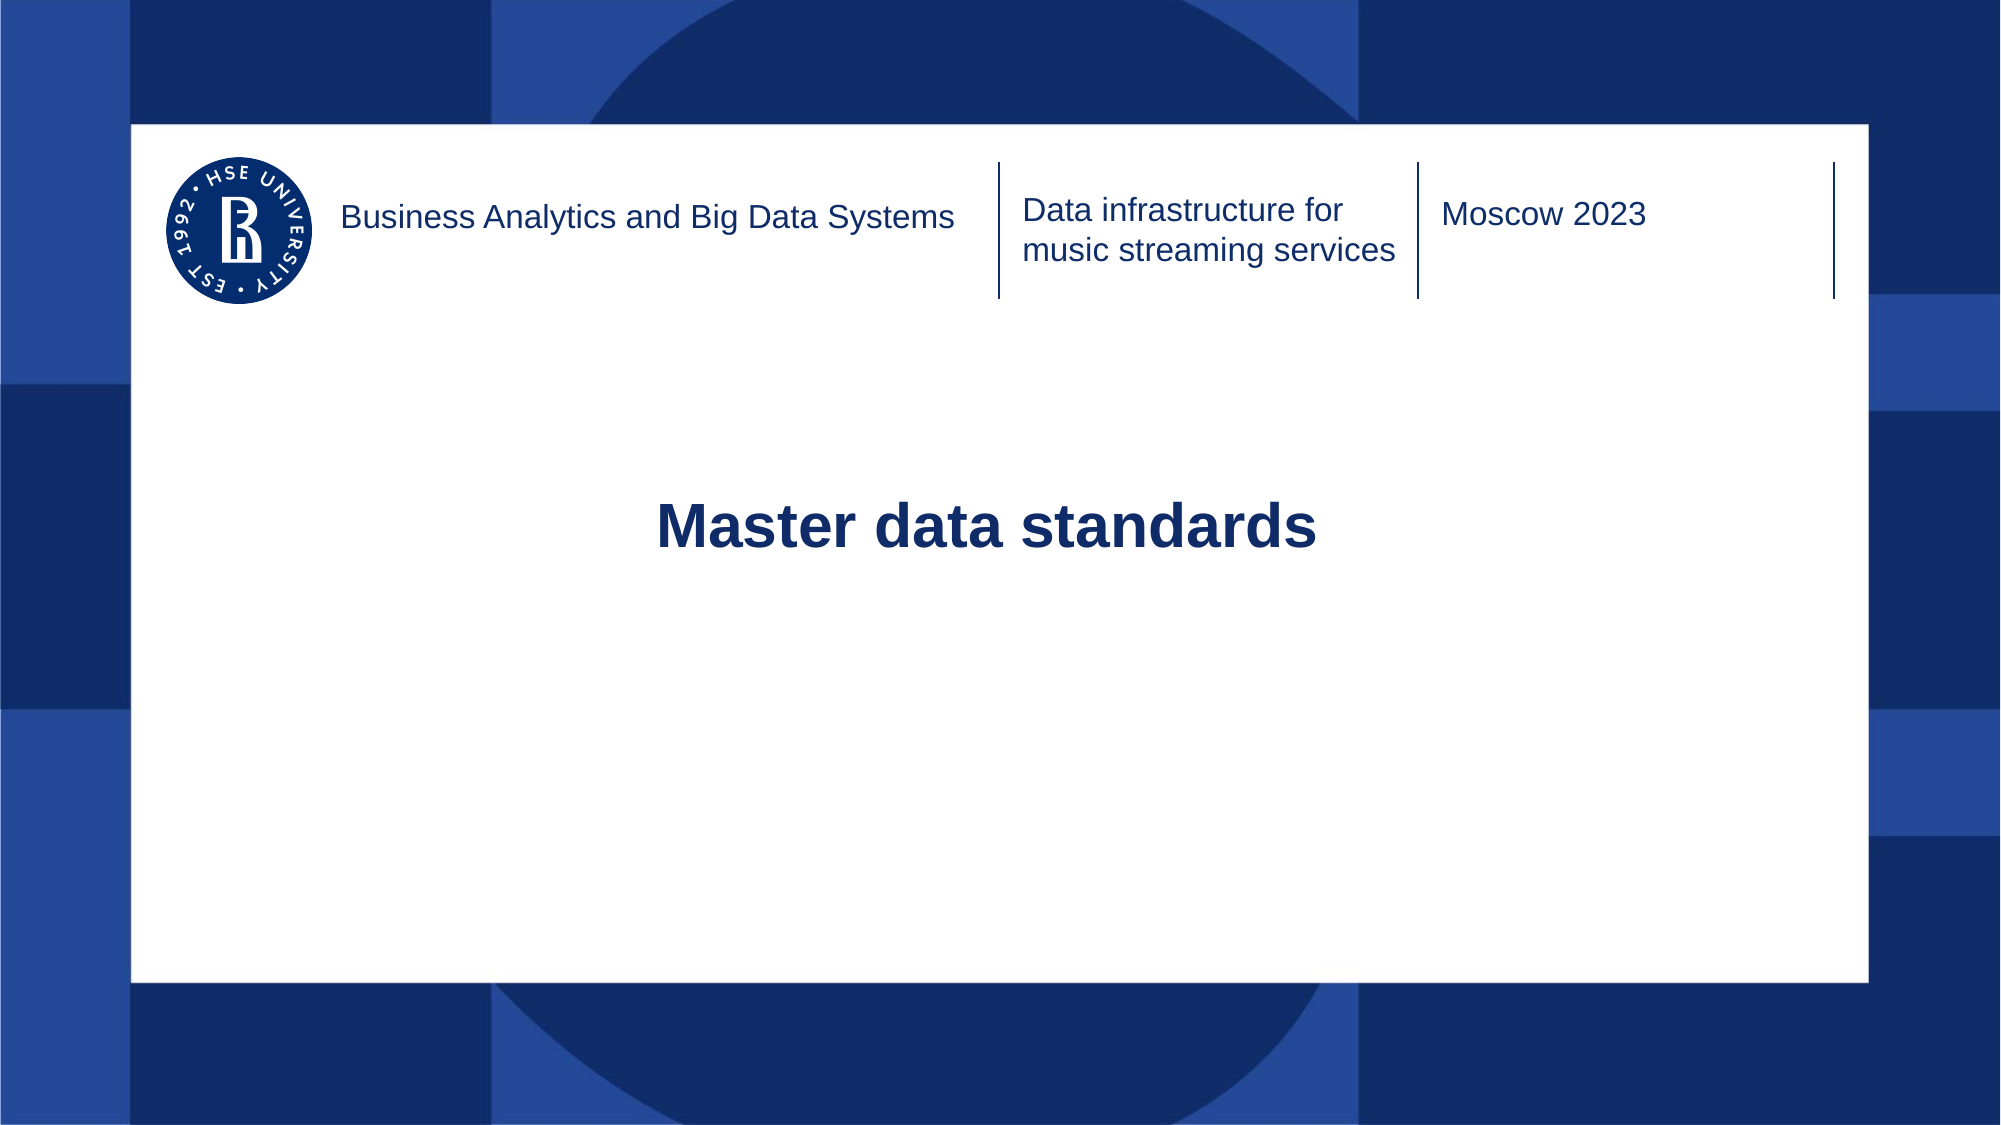

Data infrastructure for music streaming services
Moscow 2023
Business Analytics and Big Data Systems
# Master data standards